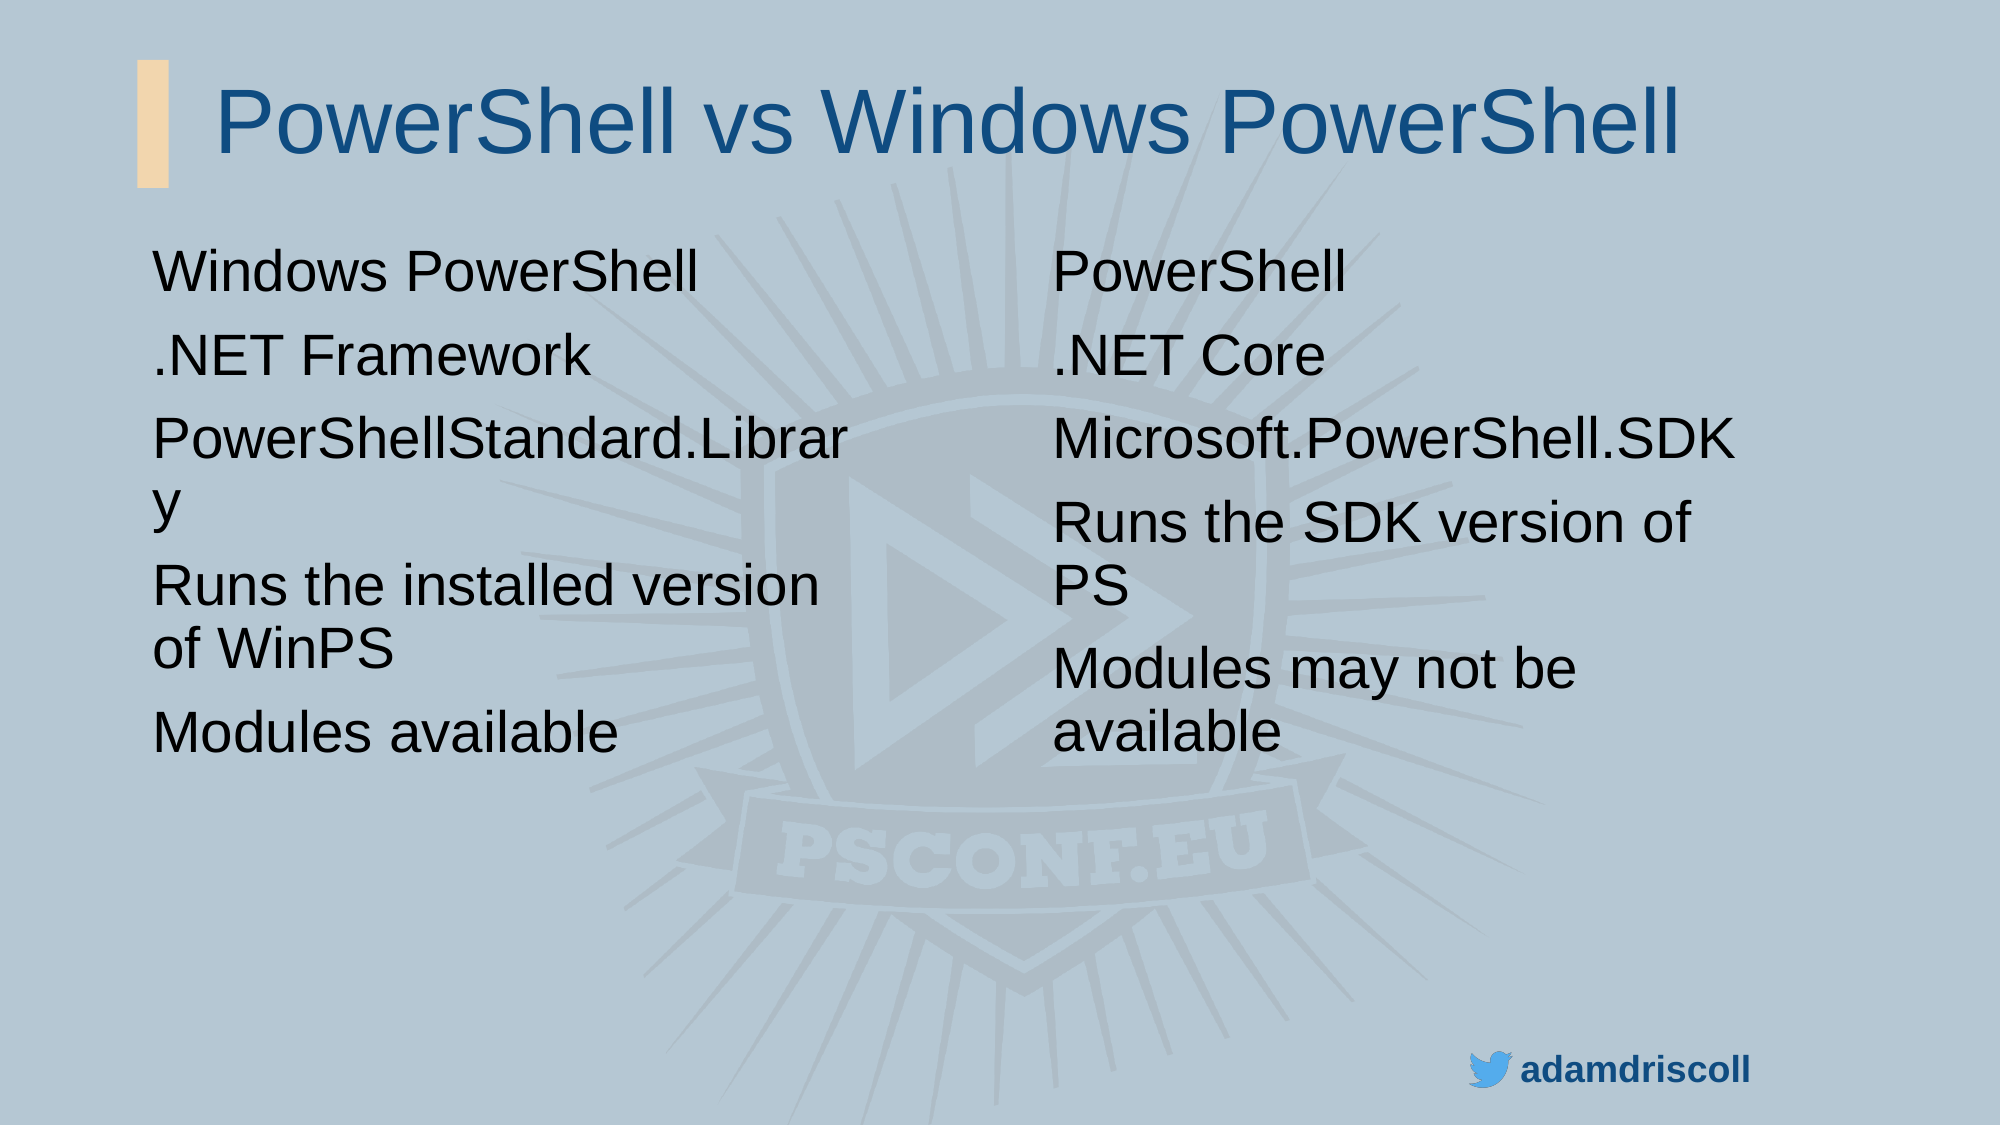

# PowerShell vs Windows PowerShell
PowerShell
.NET Core
Microsoft.PowerShell.SDK
Runs the SDK version of PS
Modules may not be available
Windows PowerShell
.NET Framework
PowerShellStandard.Library
Runs the installed version of WinPS
Modules available
adamdriscoll